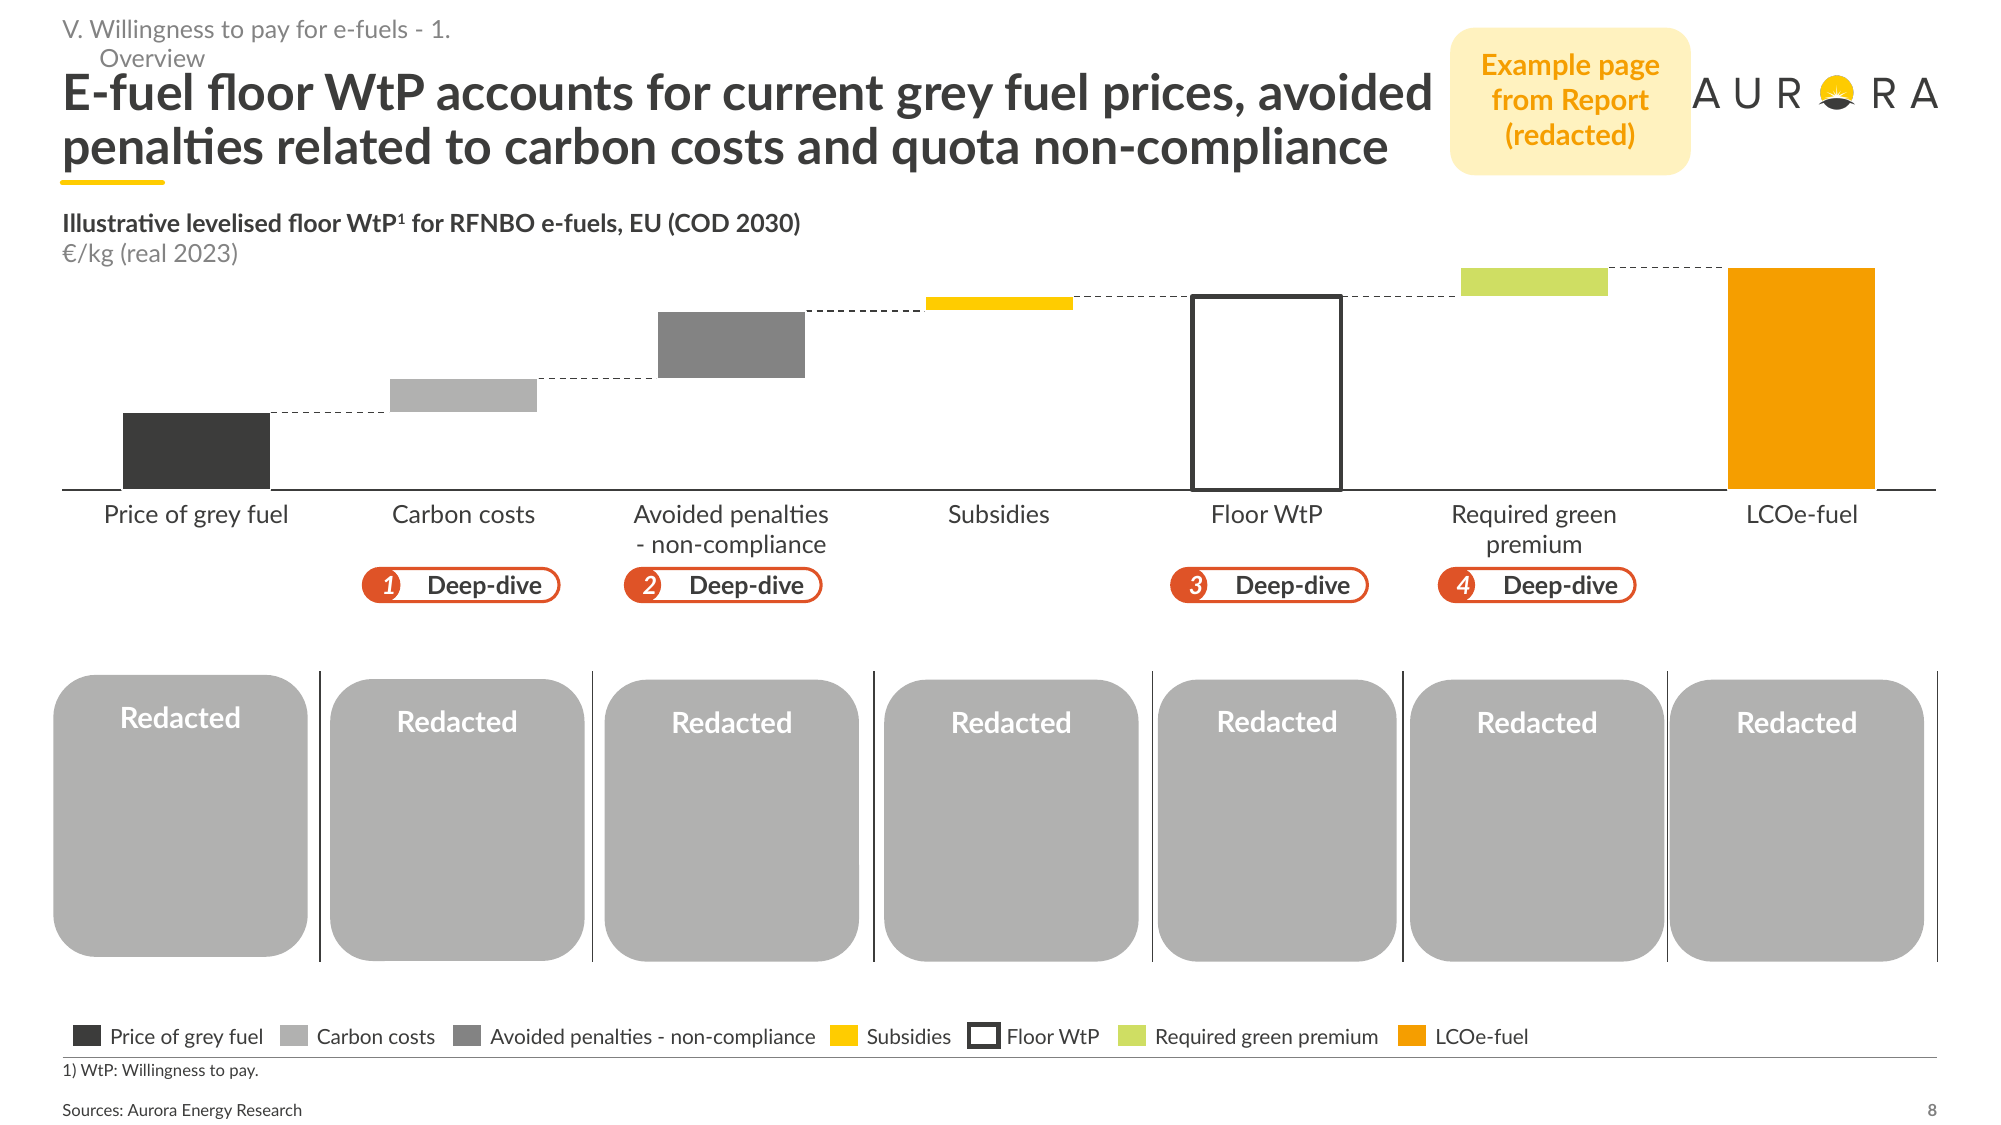

V. Willingness to pay for e-fuels - 1. Overview
Example page from Report (redacted)
# E-fuel floor WtP accounts for current grey fuel prices, avoided penalties related to carbon costs and quota non-compliance
Illustrative levelised floor WtP1 for RFNBO e-fuels, EU (COD 2030)
€/kg (real 2023)

### Chart

| Category |  |  |
|---|---|---|
Price of grey fuel
Carbon costs
Avoided penalties - non-compliance
Subsidies
Floor WtP
Required green premium
LCOe-fuel
1
2
3
4
Deep-dive
Deep-dive
Deep-dive
Deep-dive
| . |  |  |  |  |  |  |
| --- | --- | --- | --- | --- | --- | --- |
Redacted
Redacted
Redacted
Redacted
Redacted
Redacted
Redacted
Price of grey fuel
Carbon costs
Avoided penalties - non-compliance
Subsidies
Floor WtP
Required green premium
LCOe-fuel

1) WtP: Willingness to pay.
Sources: Aurora Energy Research